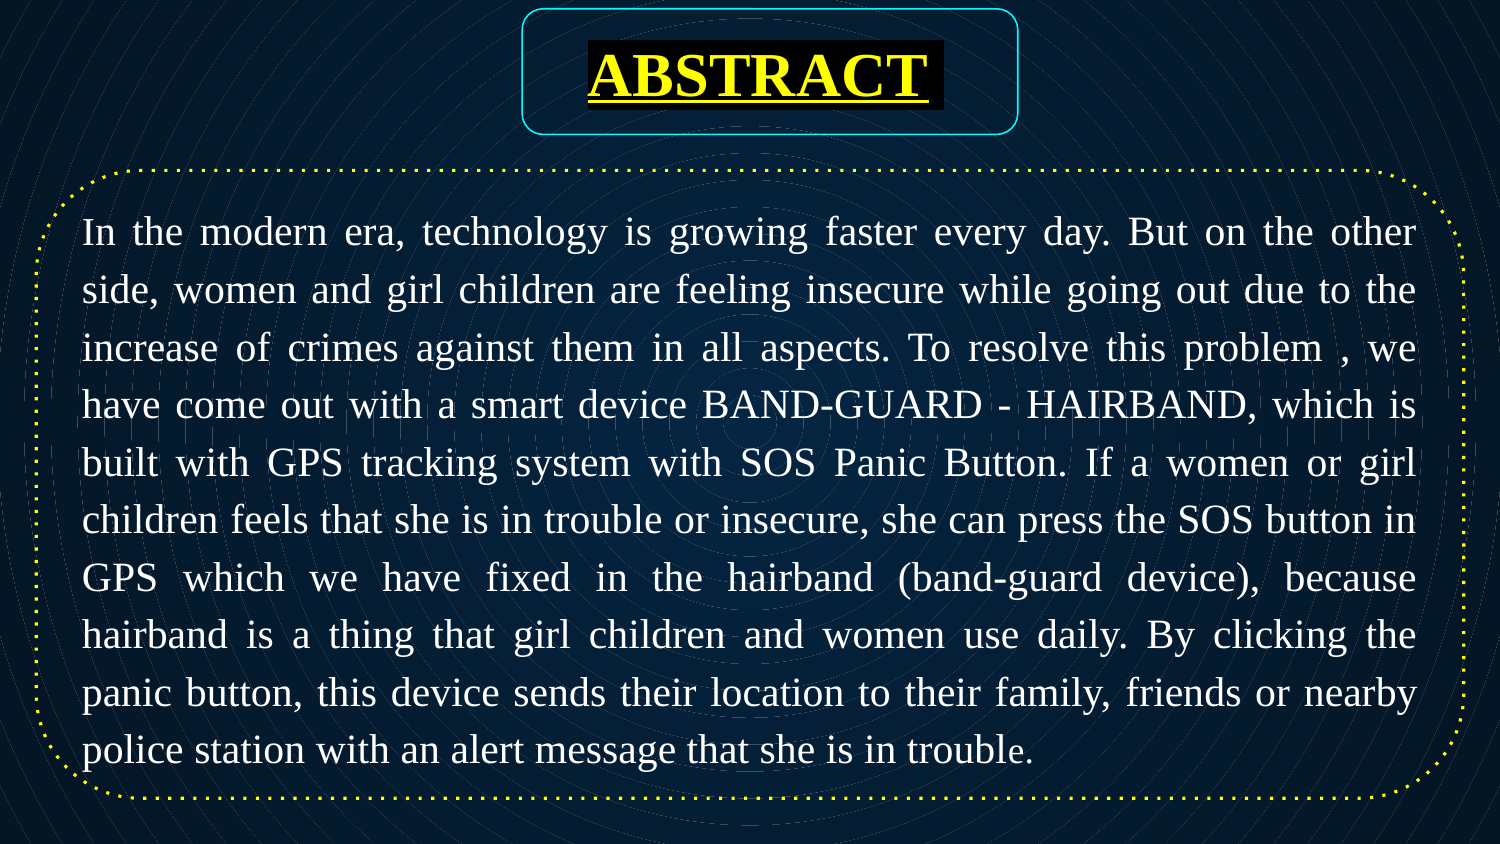

# ABSTRACT
In the modern era, technology is growing faster every day. But on the other side, women and girl children are feeling insecure while going out due to the increase of crimes against them in all aspects. To resolve this problem , we have come out with a smart device BAND-GUARD - HAIRBAND, which is built with GPS tracking system with SOS Panic Button. If a women or girl children feels that she is in trouble or insecure, she can press the SOS button in GPS which we have fixed in the hairband (band-guard device), because hairband is a thing that girl children and women use daily. By clicking the panic button, this device sends their location to their family, friends or nearby police station with an alert message that she is in trouble.